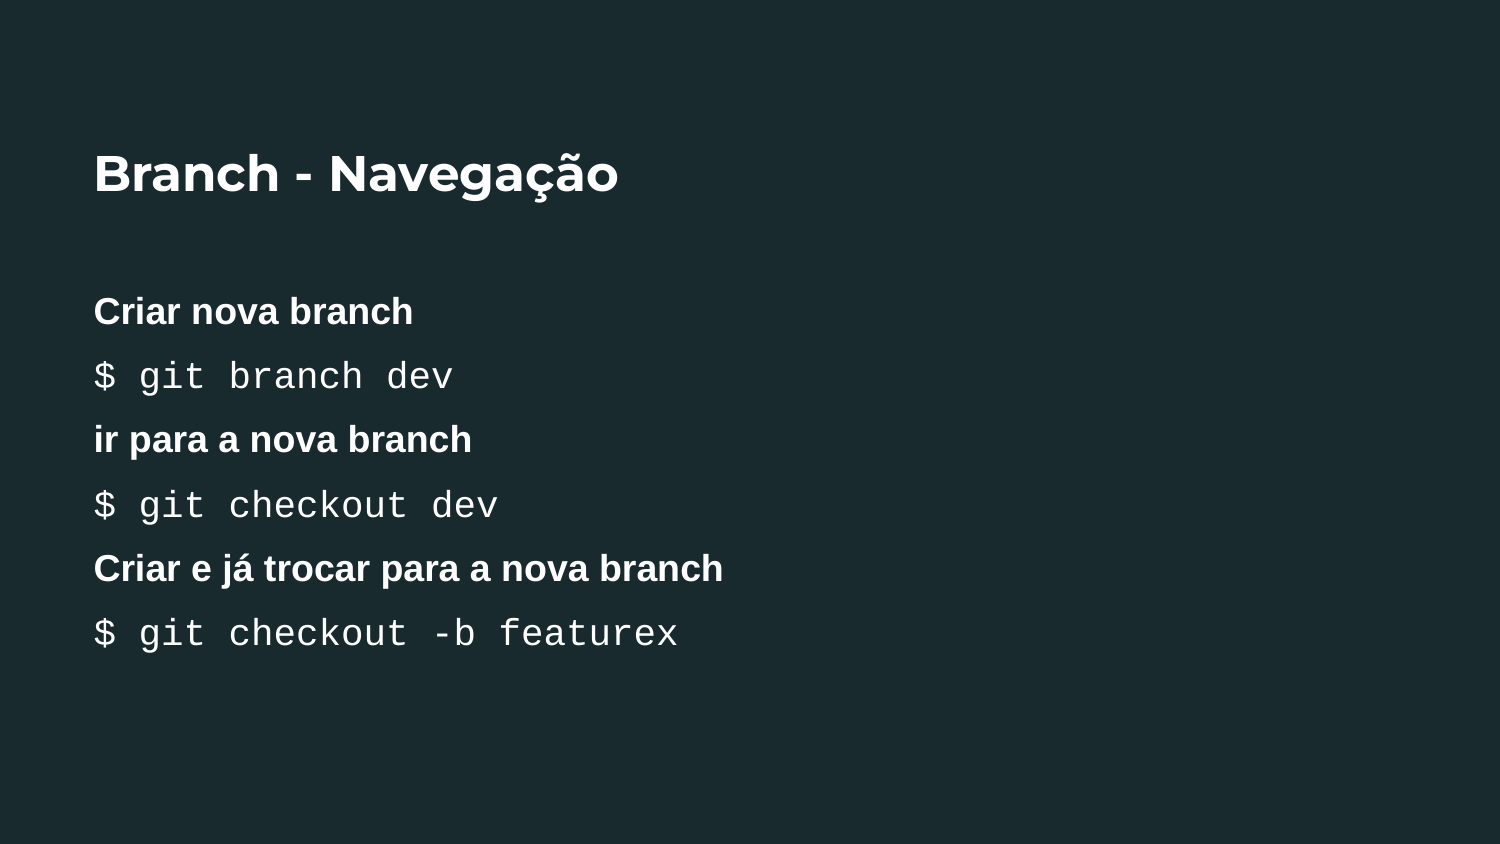

# Branch - Navegação
Criar nova branch
$ git branch dev
ir para a nova branch
$ git checkout dev
Criar e já trocar para a nova branch
$ git checkout -b featurex